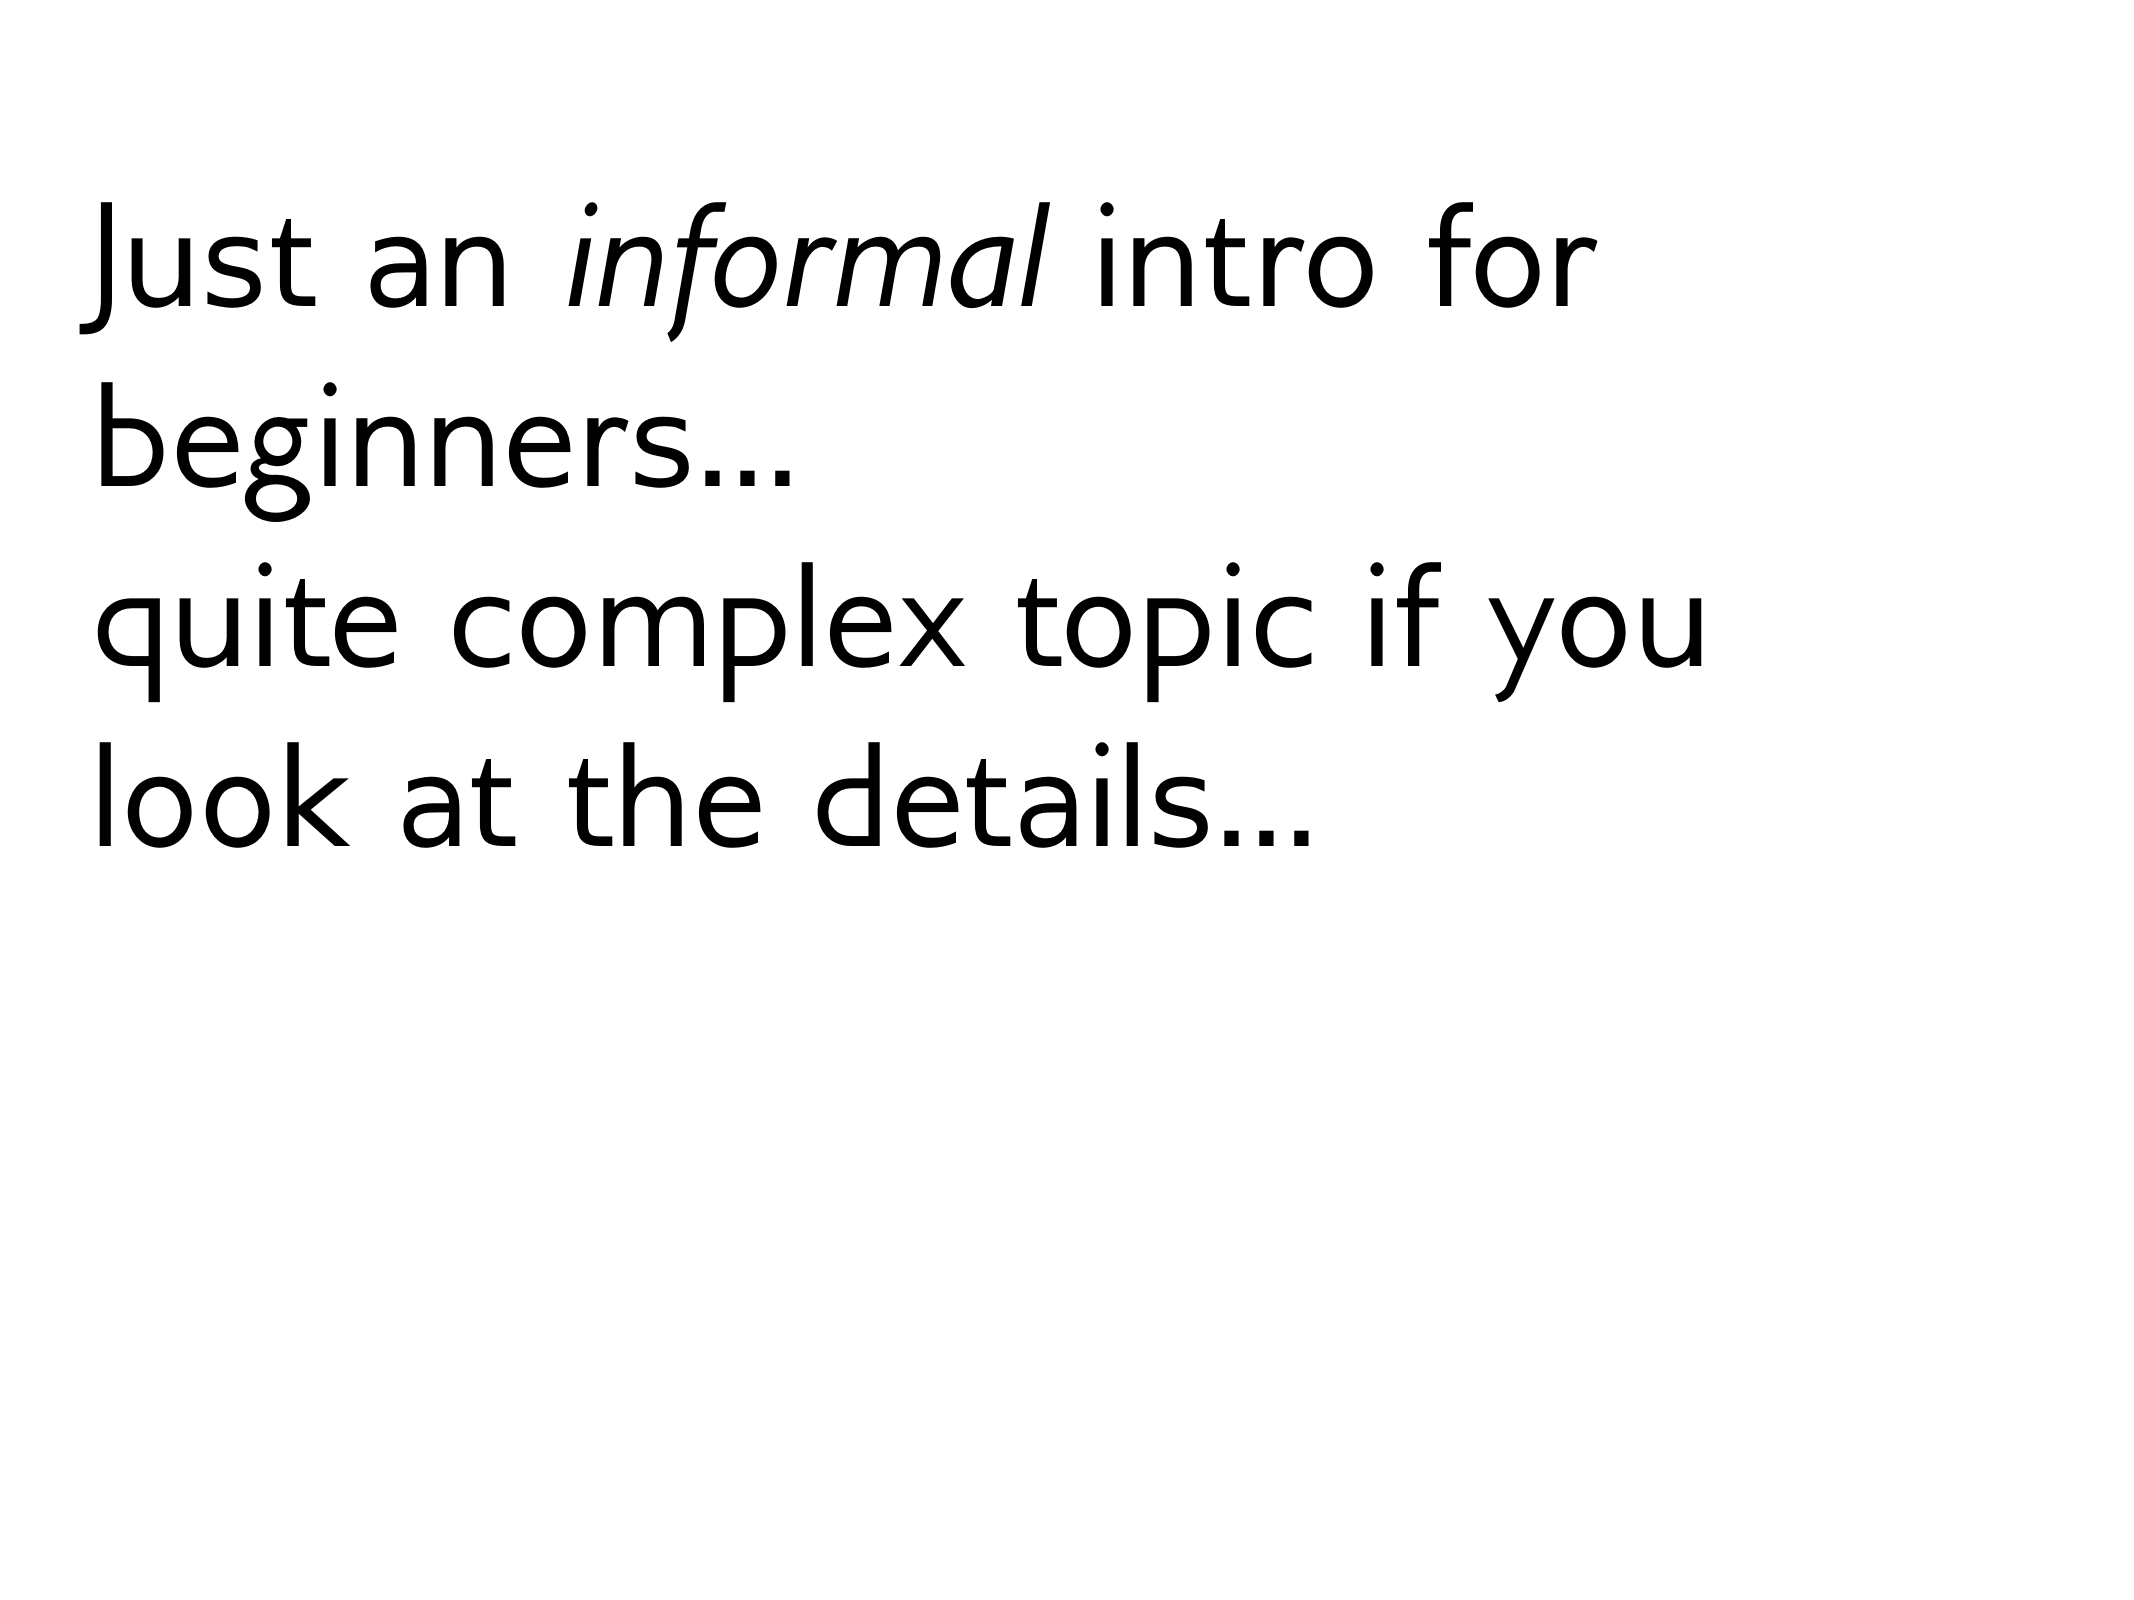

# Just an informal intro for beginners…
quite complex topic if you look at the details…